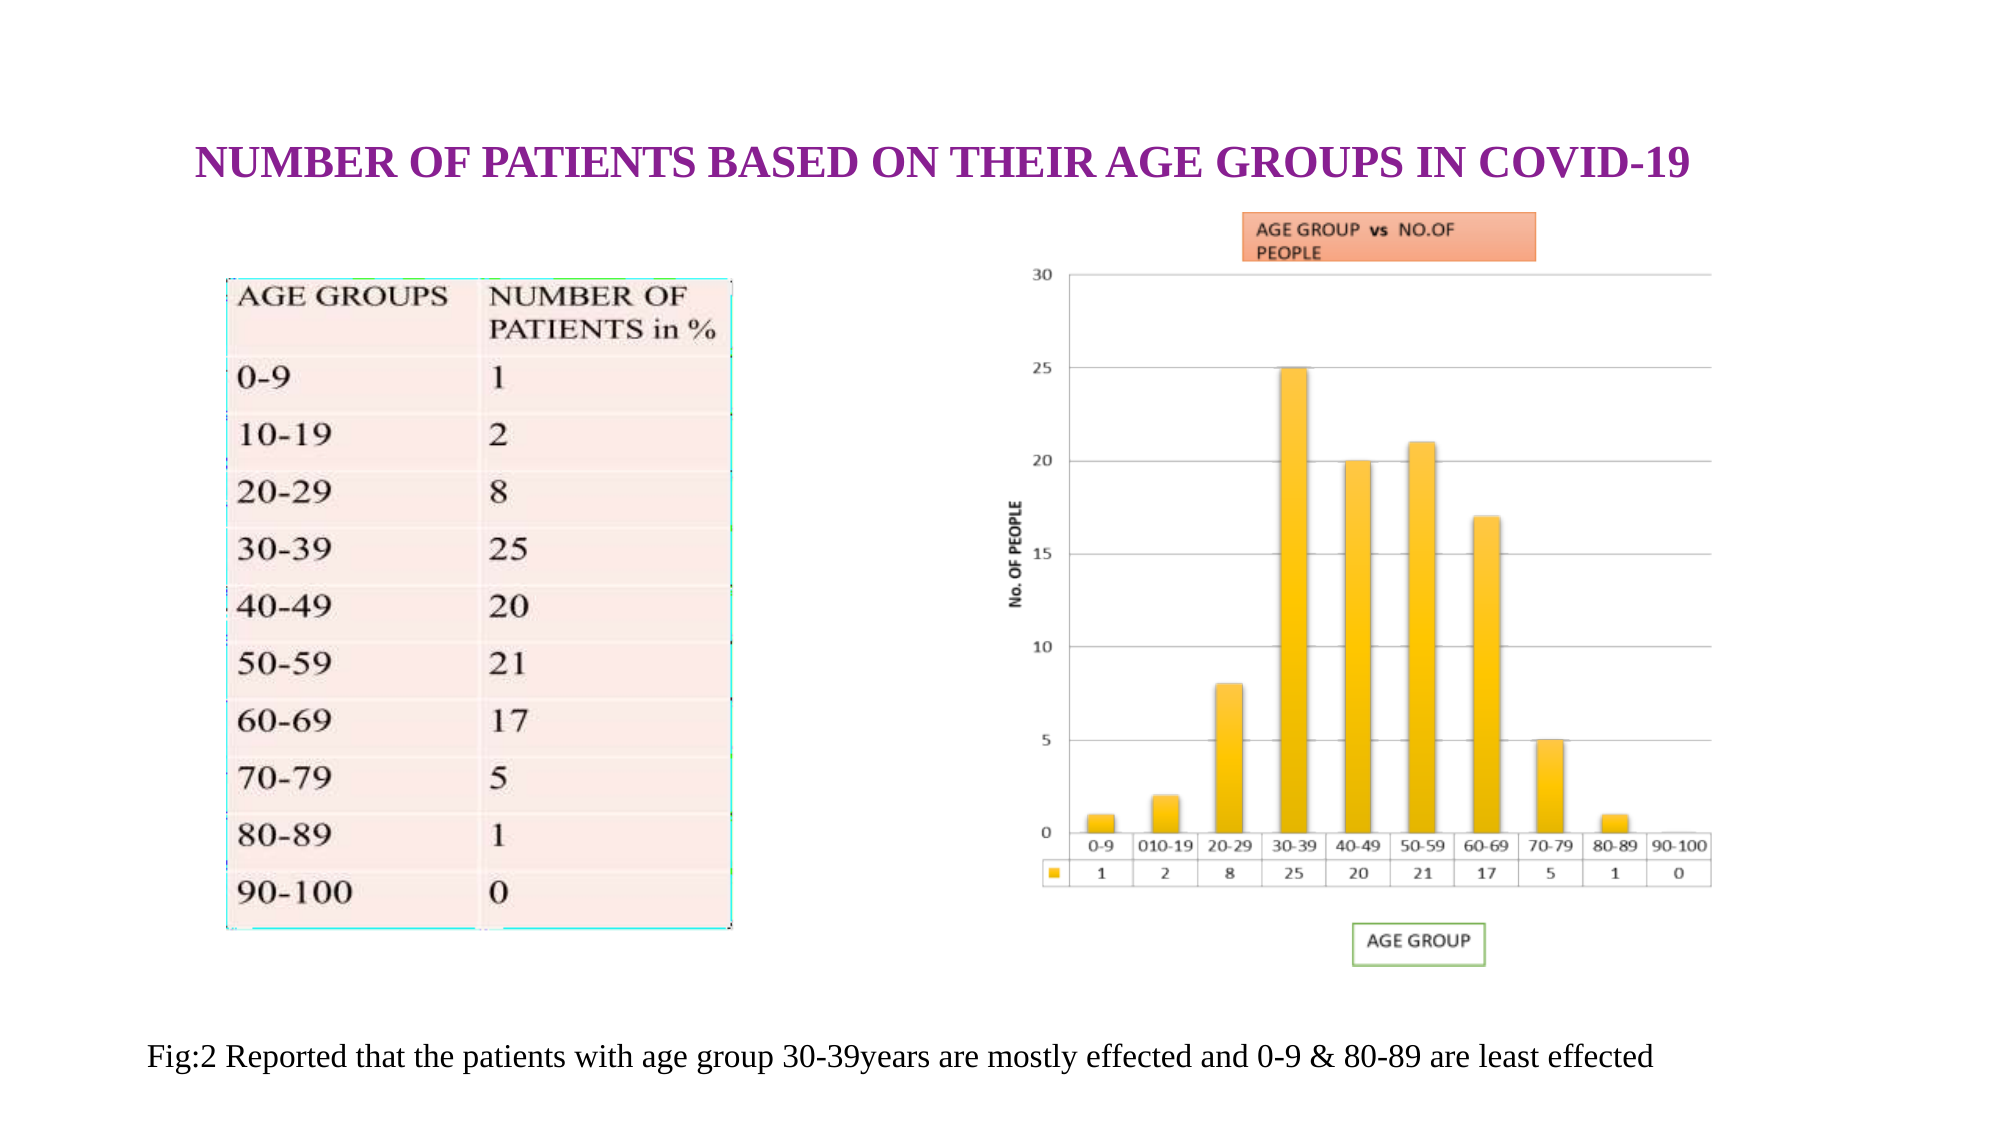

# NUMBER OF PATIENTS BASED ON THEIR AGE GROUPS IN COVID-19

Fig:2 Reported that the patients with age group 30-39years are mostly effected and 0-9 & 80-89 are least effected